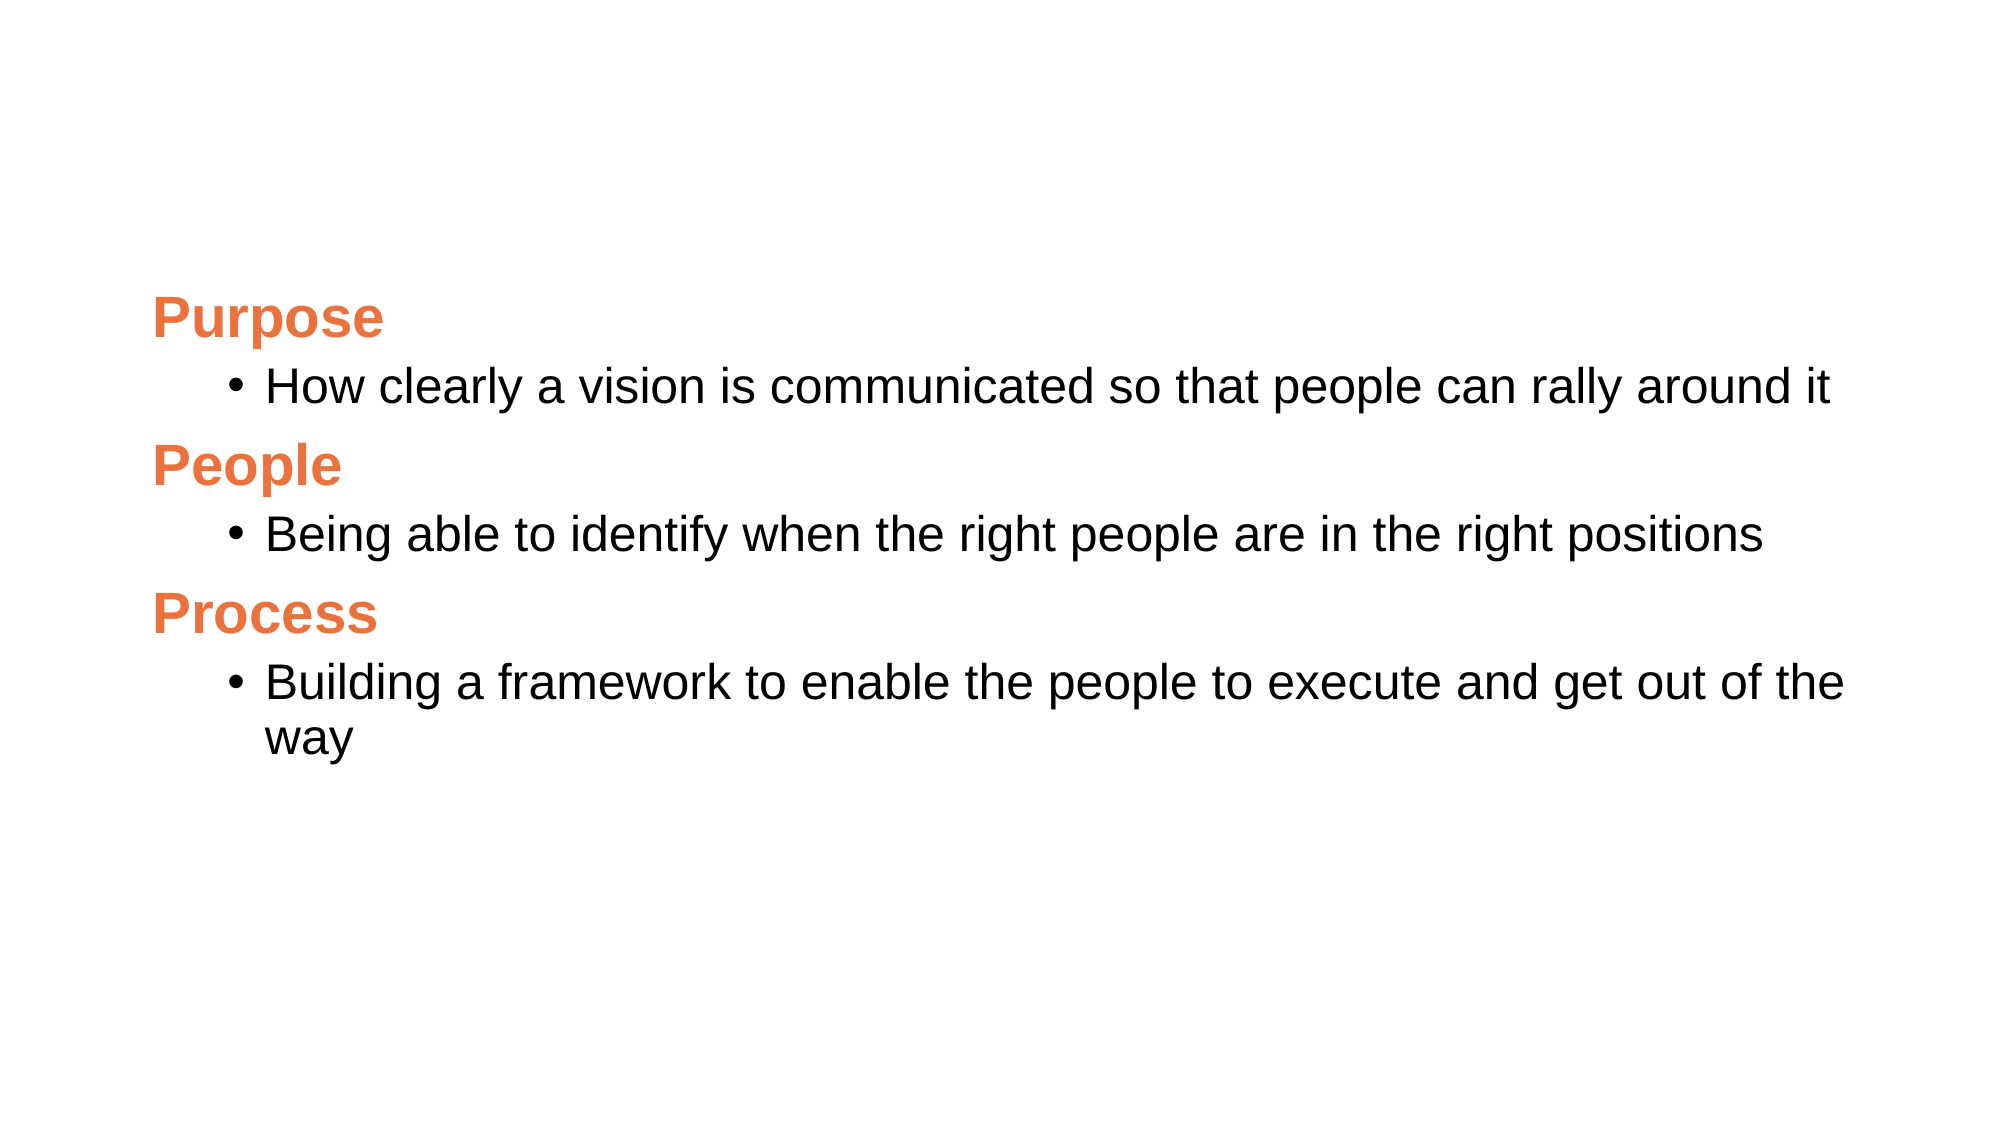

Purpose
How clearly a vision is communicated so that people can rally around it
People
Being able to identify when the right people are in the right positions
Process
Building a framework to enable the people to execute and get out of the way